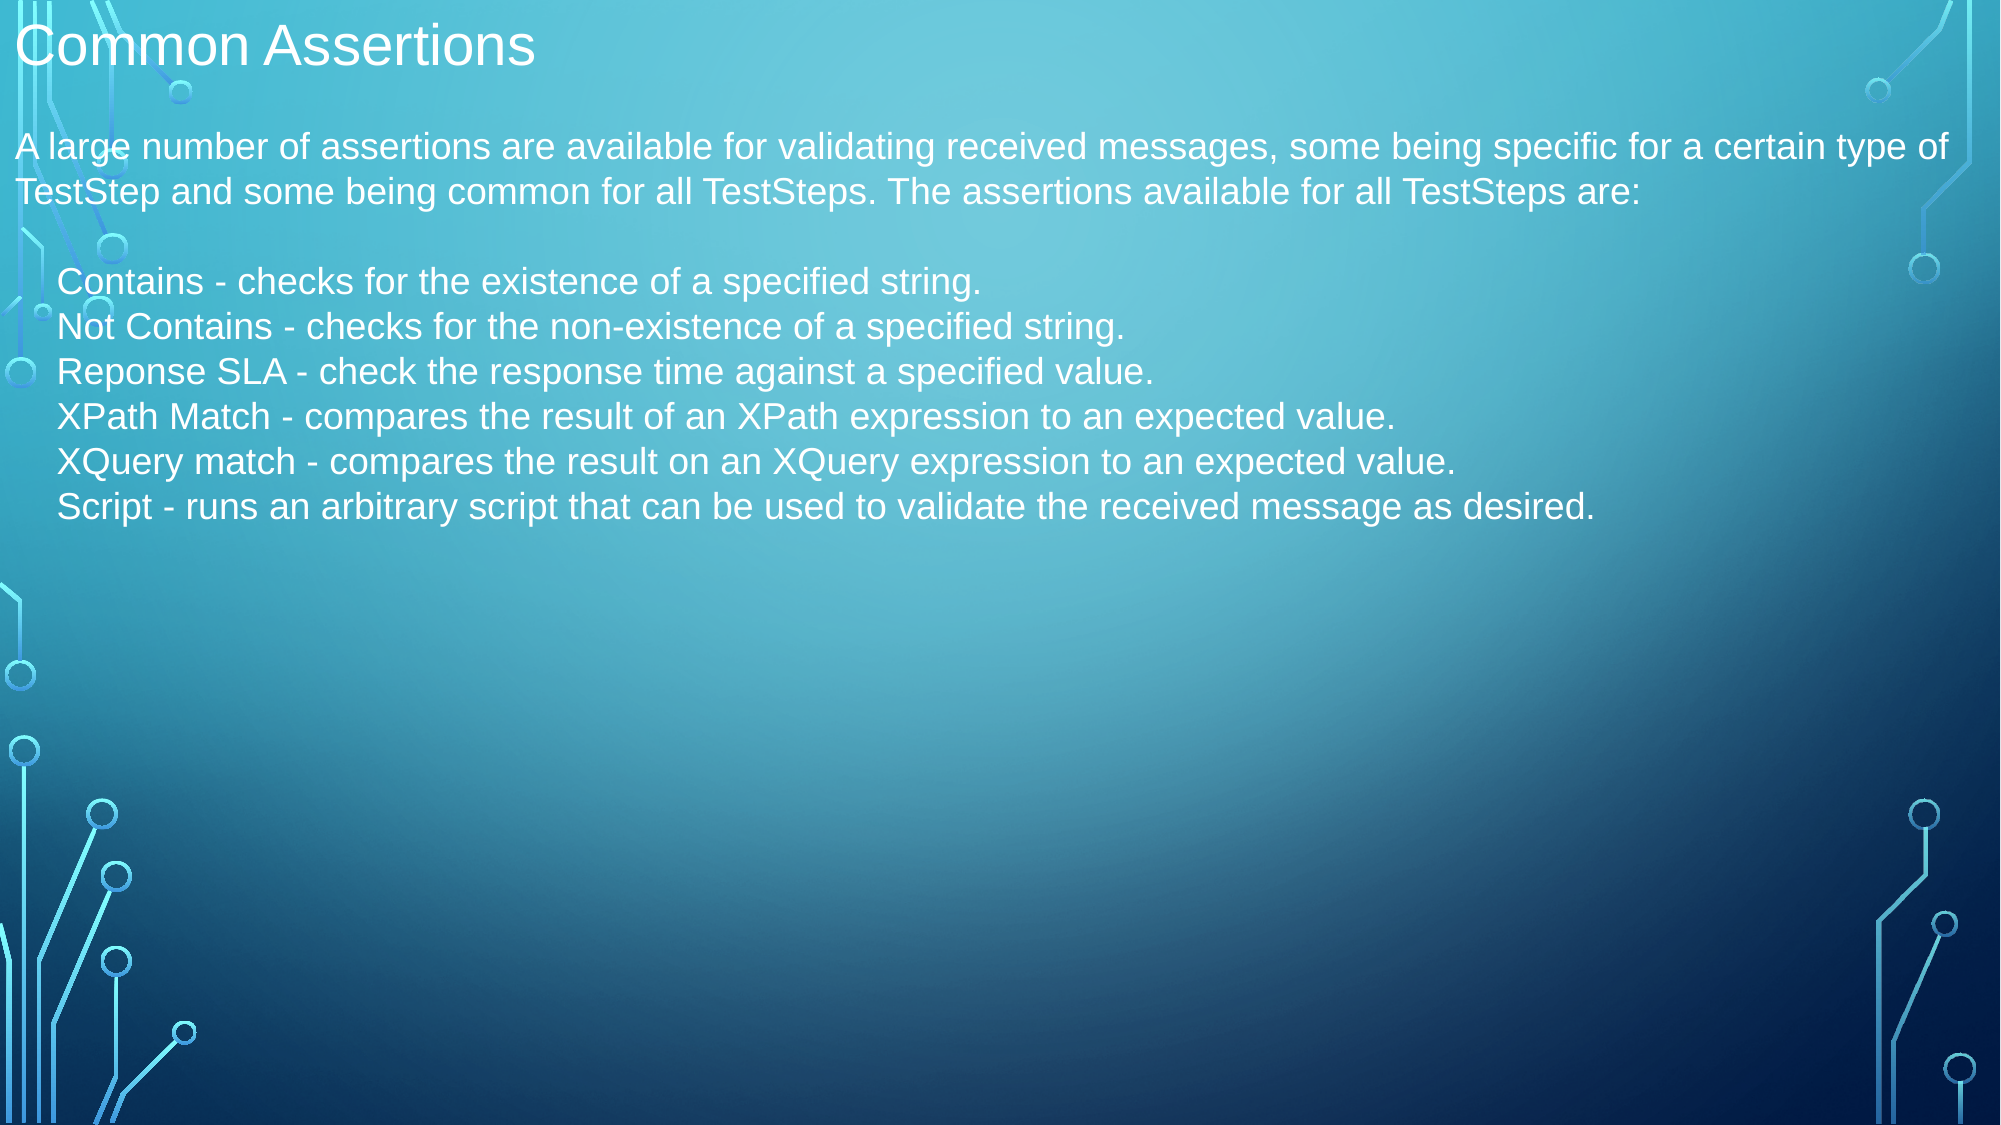

Common Assertions

A large number of assertions are available for validating received messages, some being specific for a certain type of TestStep and some being common for all TestSteps. The assertions available for all TestSteps are:

    Contains - checks for the existence of a specified string.
    Not Contains - checks for the non-existence of a specified string.
    Reponse SLA - check the response time against a specified value.
    XPath Match - compares the result of an XPath expression to an expected value.
    XQuery match - compares the result on an XQuery expression to an expected value.
    Script - runs an arbitrary script that can be used to validate the received message as desired.